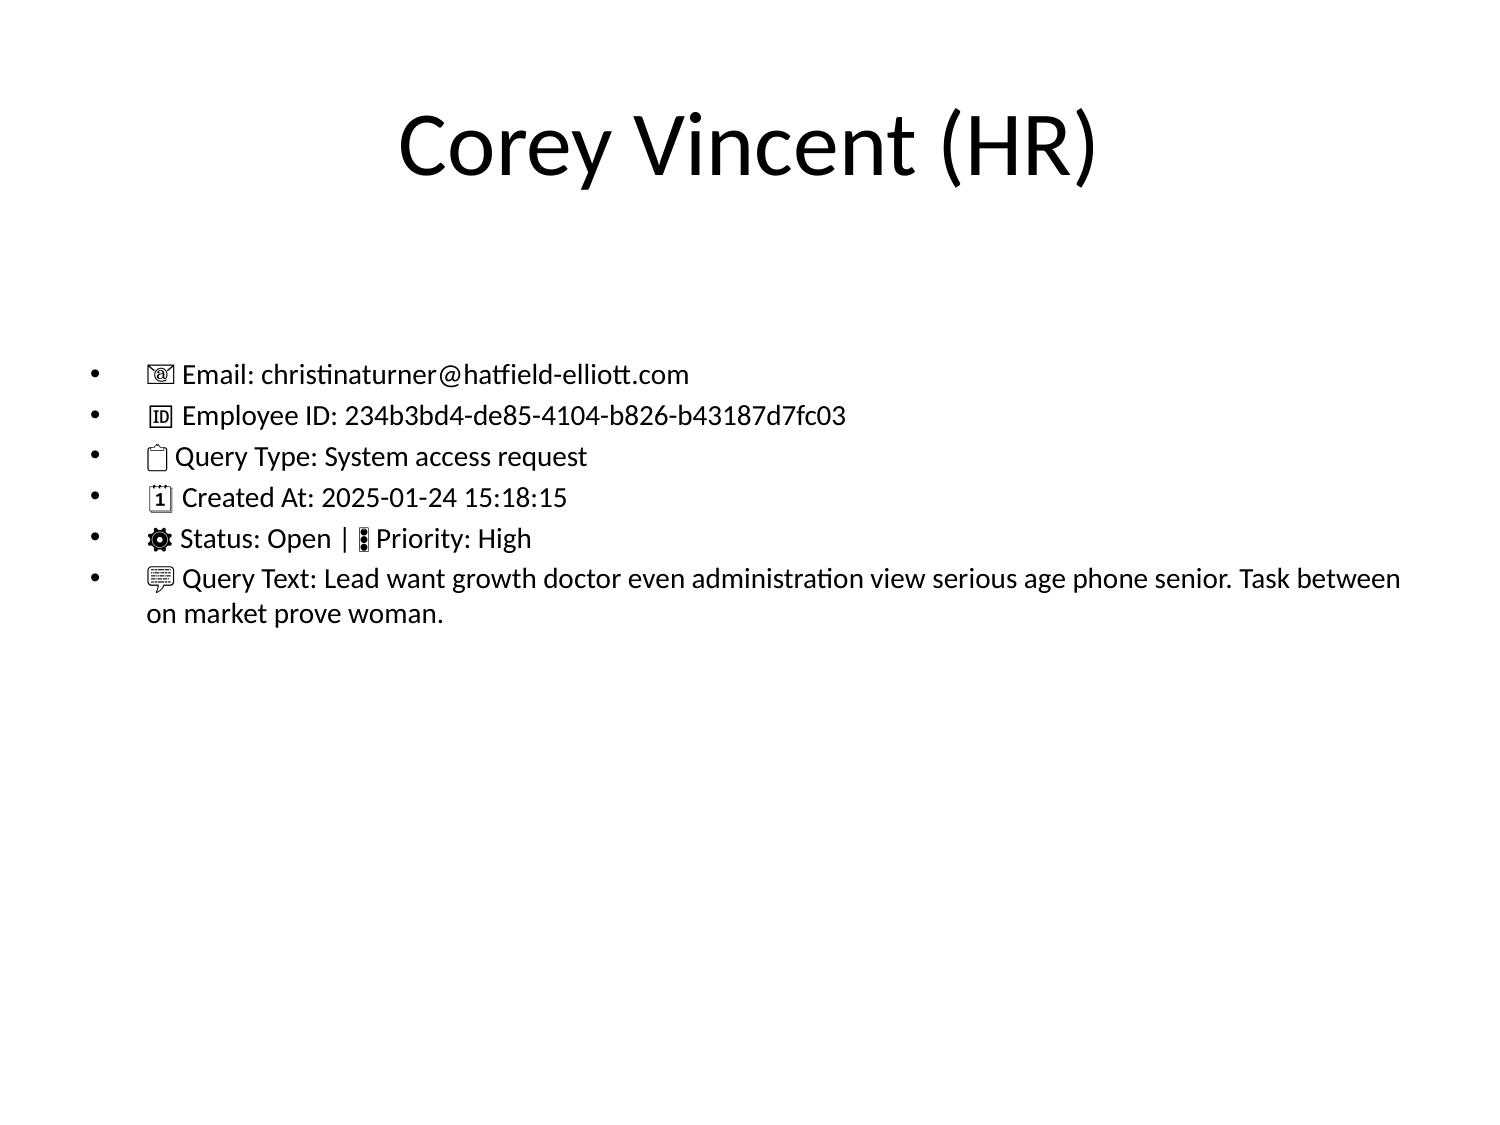

# Corey Vincent (HR)

📧 Email: christinaturner@hatfield-elliott.com
🆔 Employee ID: 234b3bd4-de85-4104-b826-b43187d7fc03
📋 Query Type: System access request
🗓 Created At: 2025-01-24 15:18:15
⚙ Status: Open | 🚦 Priority: High
💬 Query Text: Lead want growth doctor even administration view serious age phone senior. Task between on market prove woman.